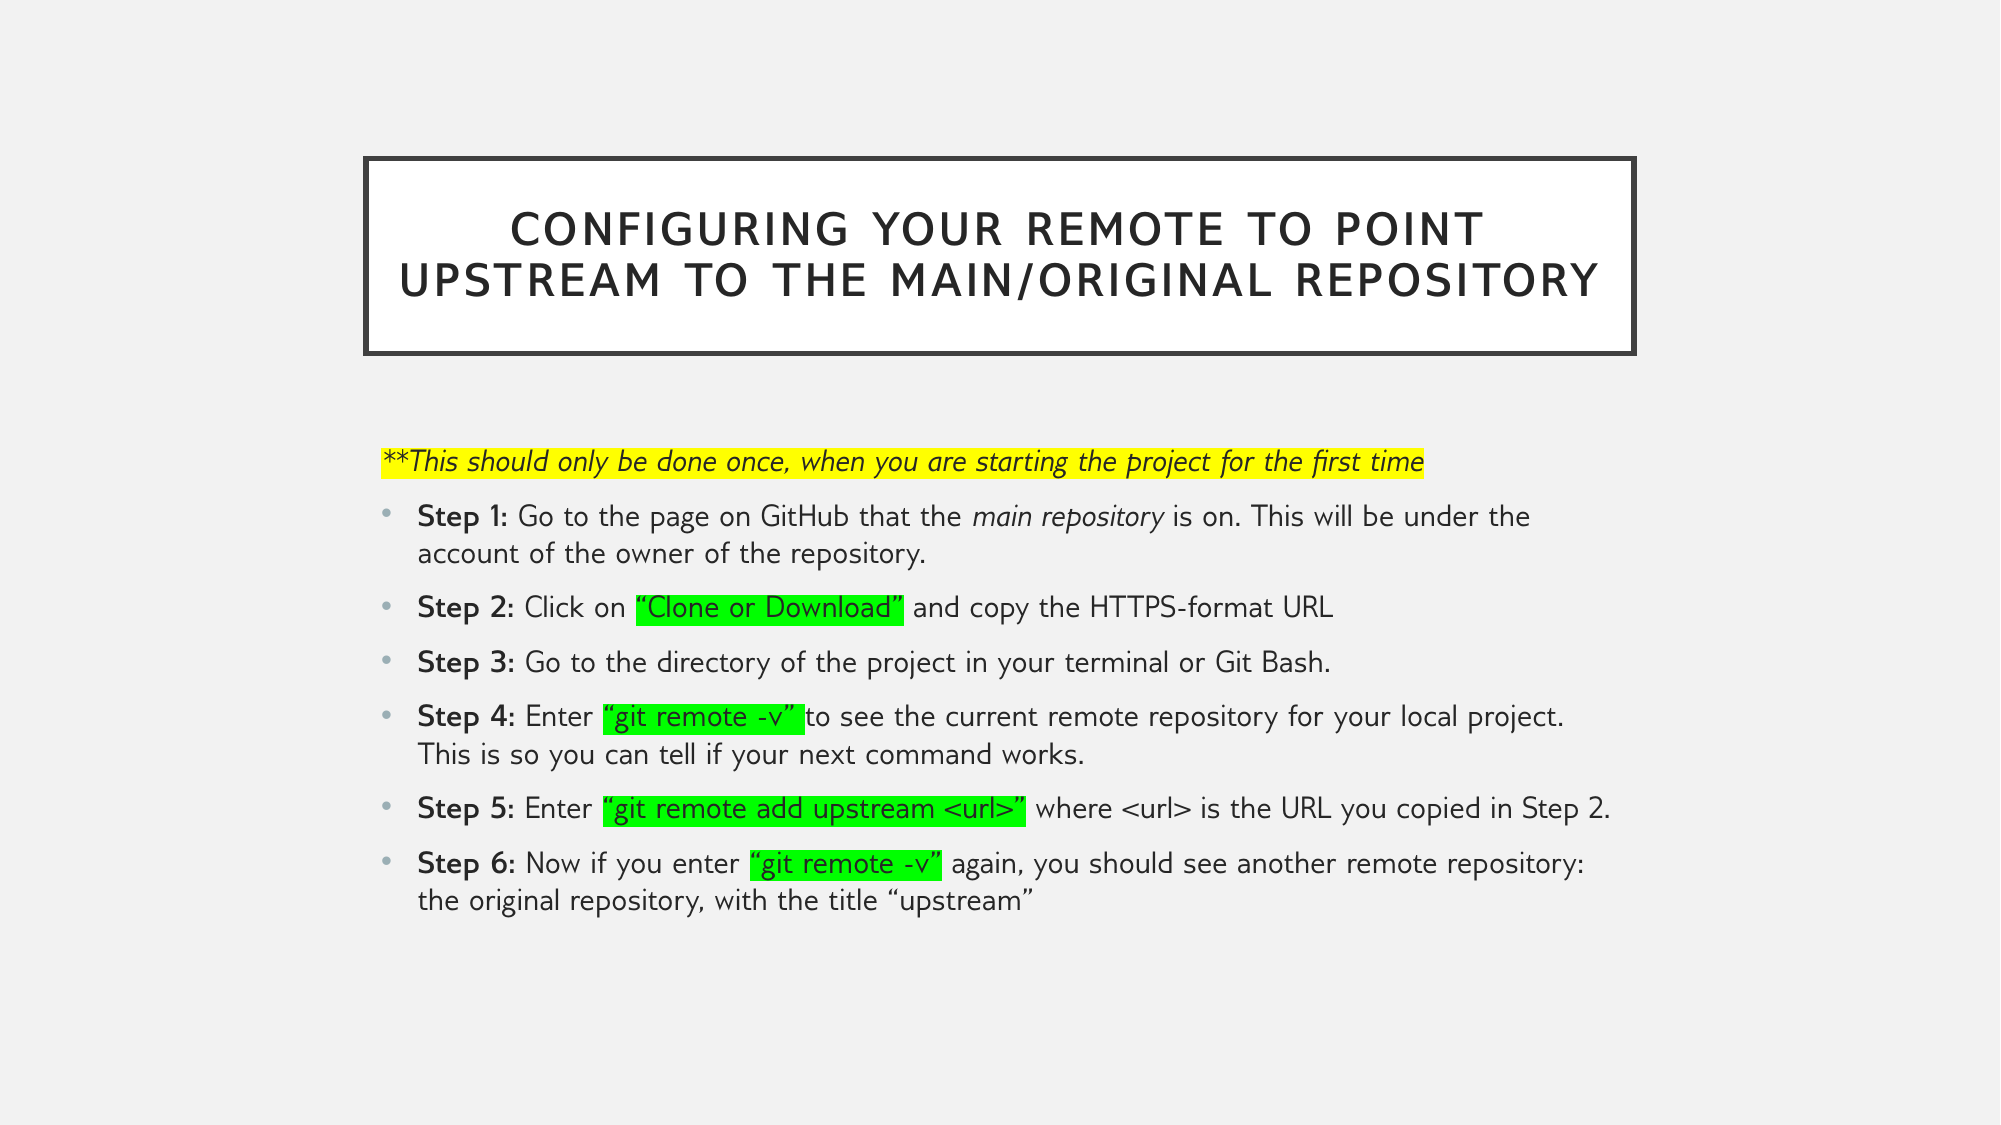

# Configuring Your Remote to Point Upstream to the Main/Original Repository
**This should only be done once, when you are starting the project for the first time
Step 1: Go to the page on GitHub that the main repository is on. This will be under the account of the owner of the repository.
Step 2: Click on “Clone or Download” and copy the HTTPS-format URL
Step 3: Go to the directory of the project in your terminal or Git Bash.
Step 4: Enter “git remote -v” to see the current remote repository for your local project. This is so you can tell if your next command works.
Step 5: Enter “git remote add upstream <url>” where <url> is the URL you copied in Step 2.
Step 6: Now if you enter “git remote -v” again, you should see another remote repository: the original repository, with the title “upstream”